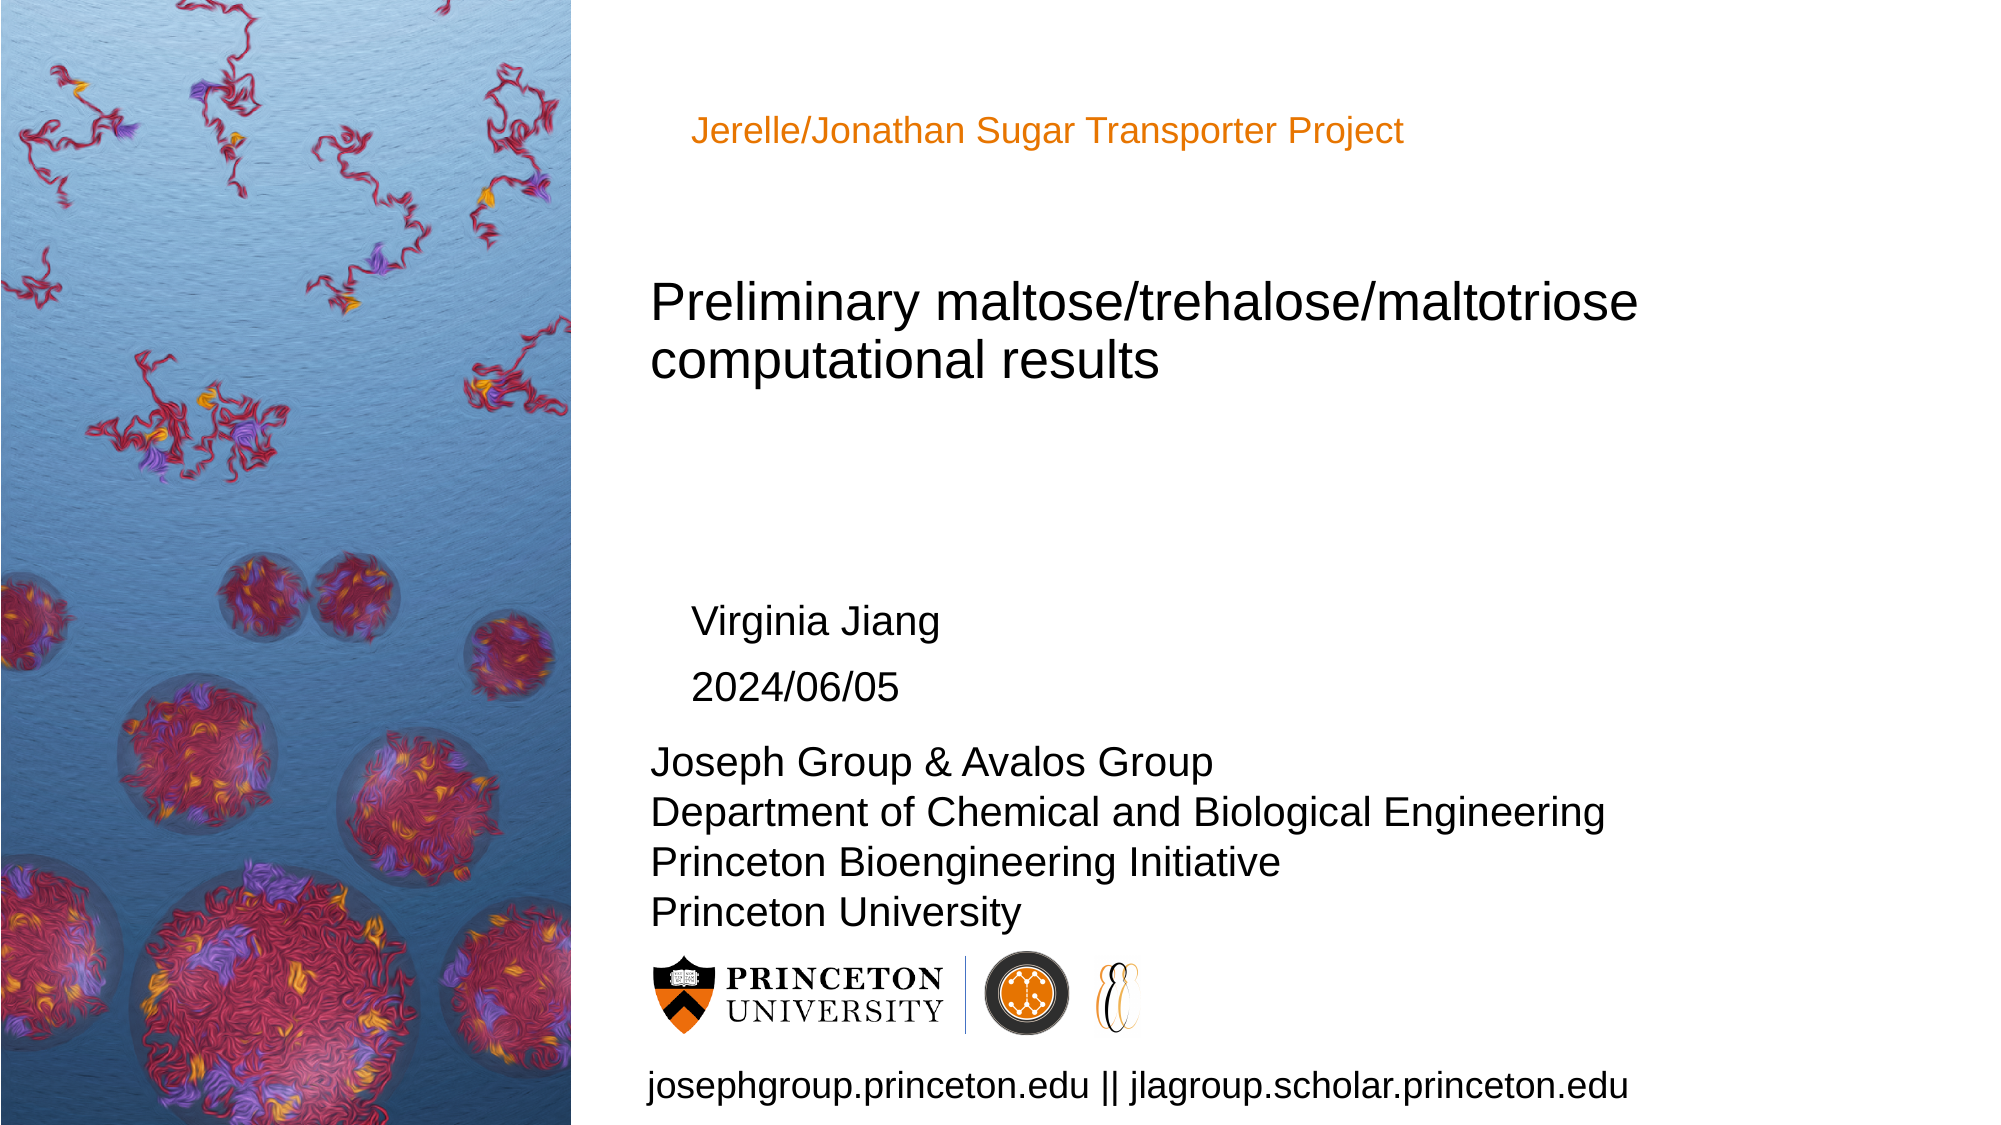

Jerelle/Jonathan Sugar Transporter Project
# Preliminary maltose/trehalose/maltotriose computational results
Virginia Jiang
2024/06/05